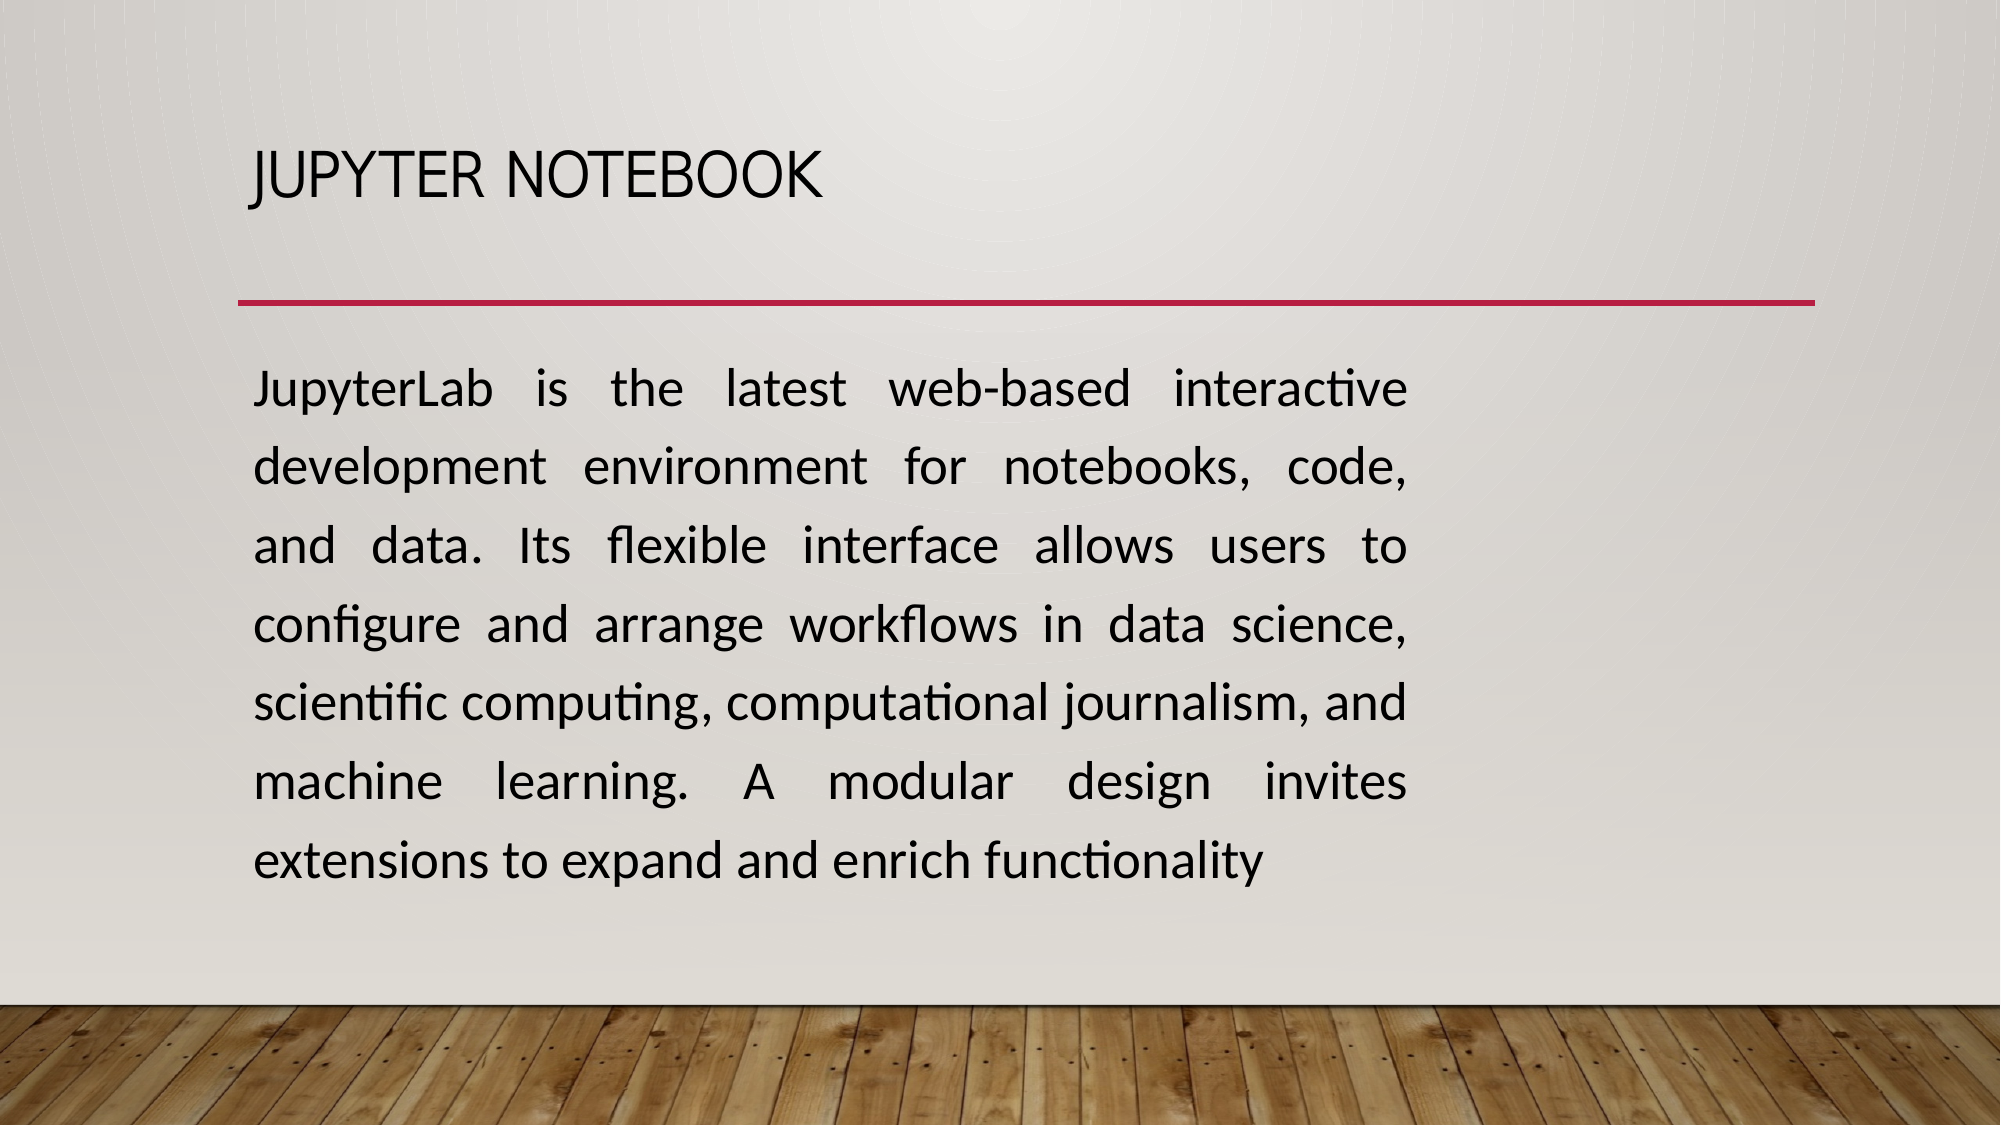

# JUPYTER NOTEBOOK
JupyterLab is the latest web-based interactive development environment for notebooks, code, and data. Its flexible interface allows users to configure and arrange workflows in data science, scientific computing, computational journalism, and machine learning. A modular design invites extensions to expand and enrich functionality